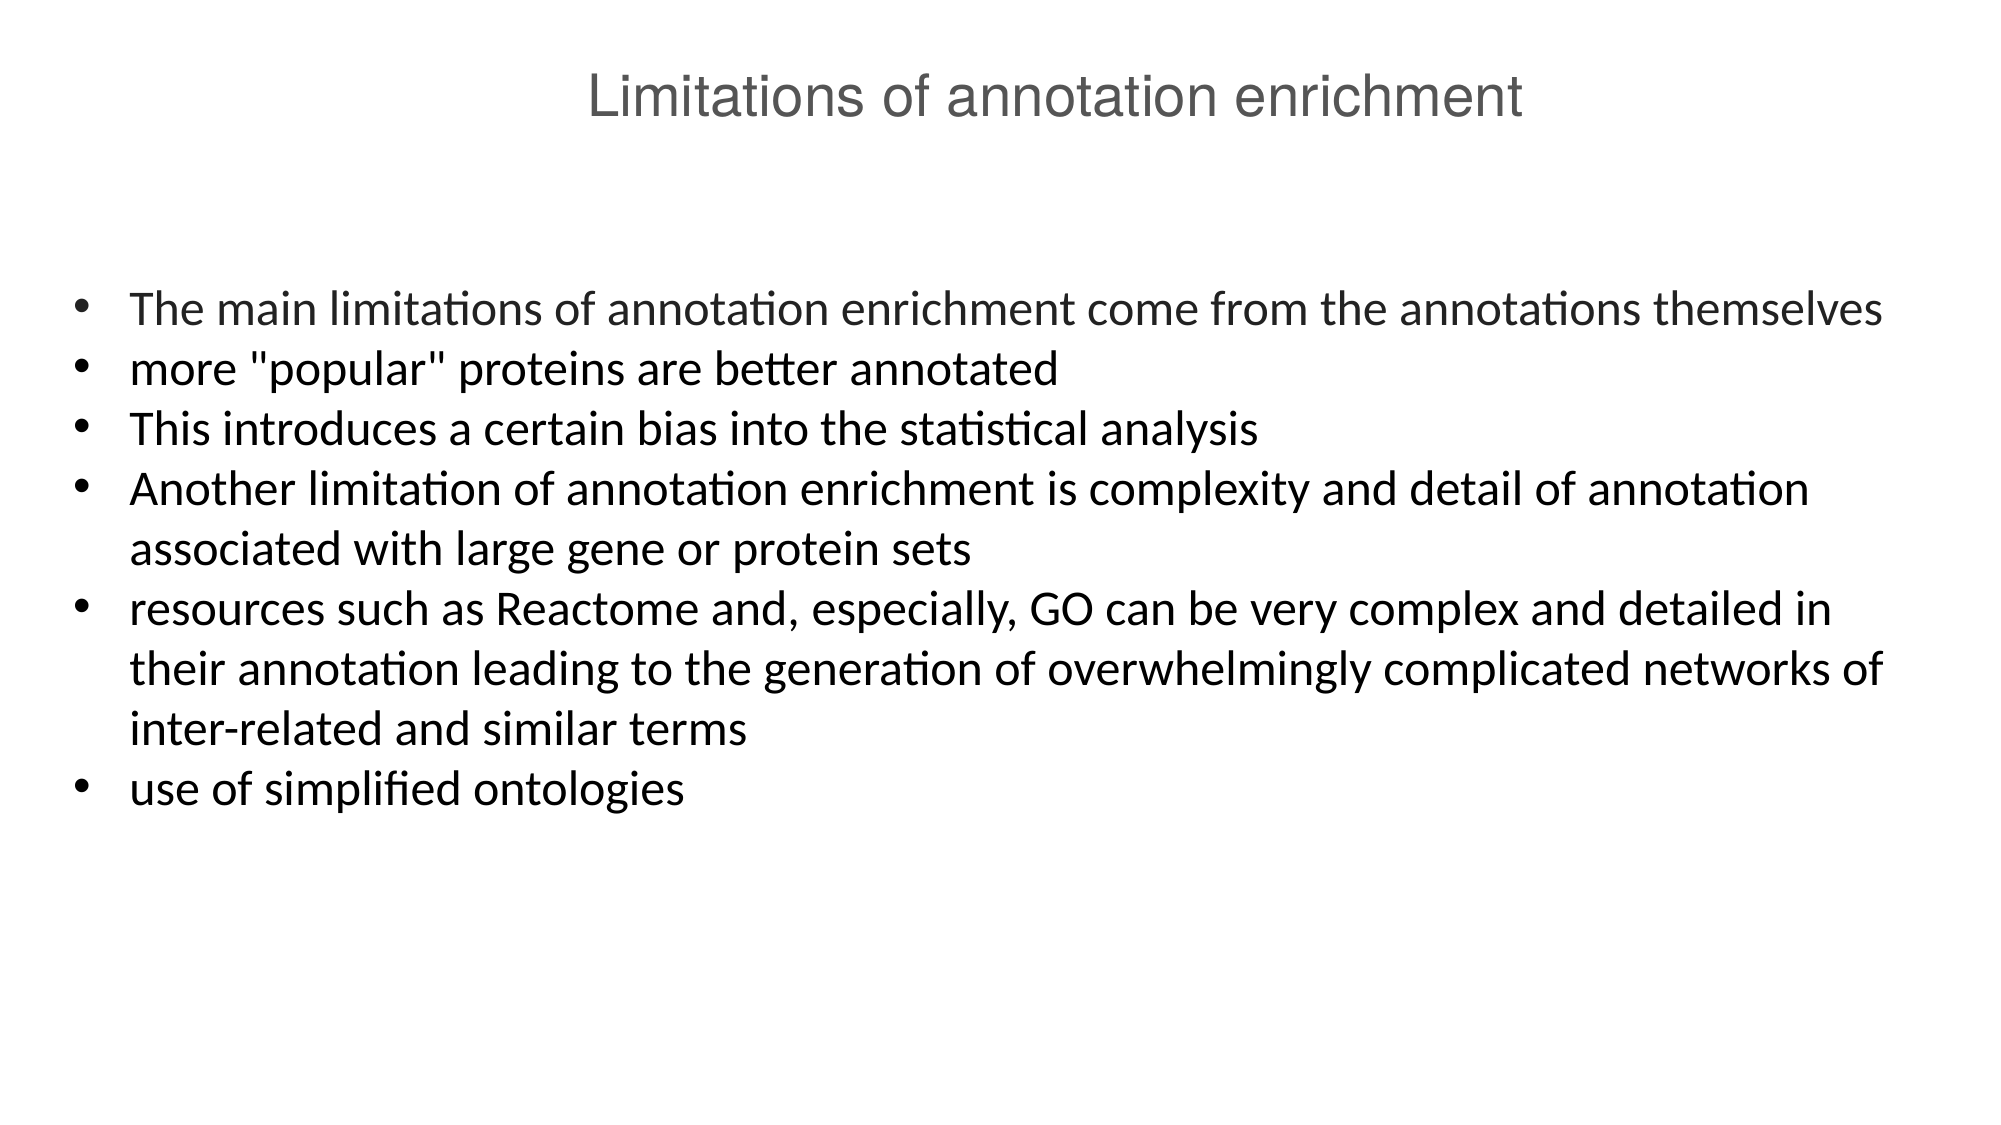

Limitations of annotation enrichment
The main limitations of annotation enrichment come from the annotations themselves
more "popular" proteins are better annotated
This introduces a certain bias into the statistical analysis
Another limitation of annotation enrichment is complexity and detail of annotation associated with large gene or protein sets
resources such as Reactome and, especially, GO can be very complex and detailed in their annotation leading to the generation of overwhelmingly complicated networks of inter-related and similar terms
use of simplified ontologies